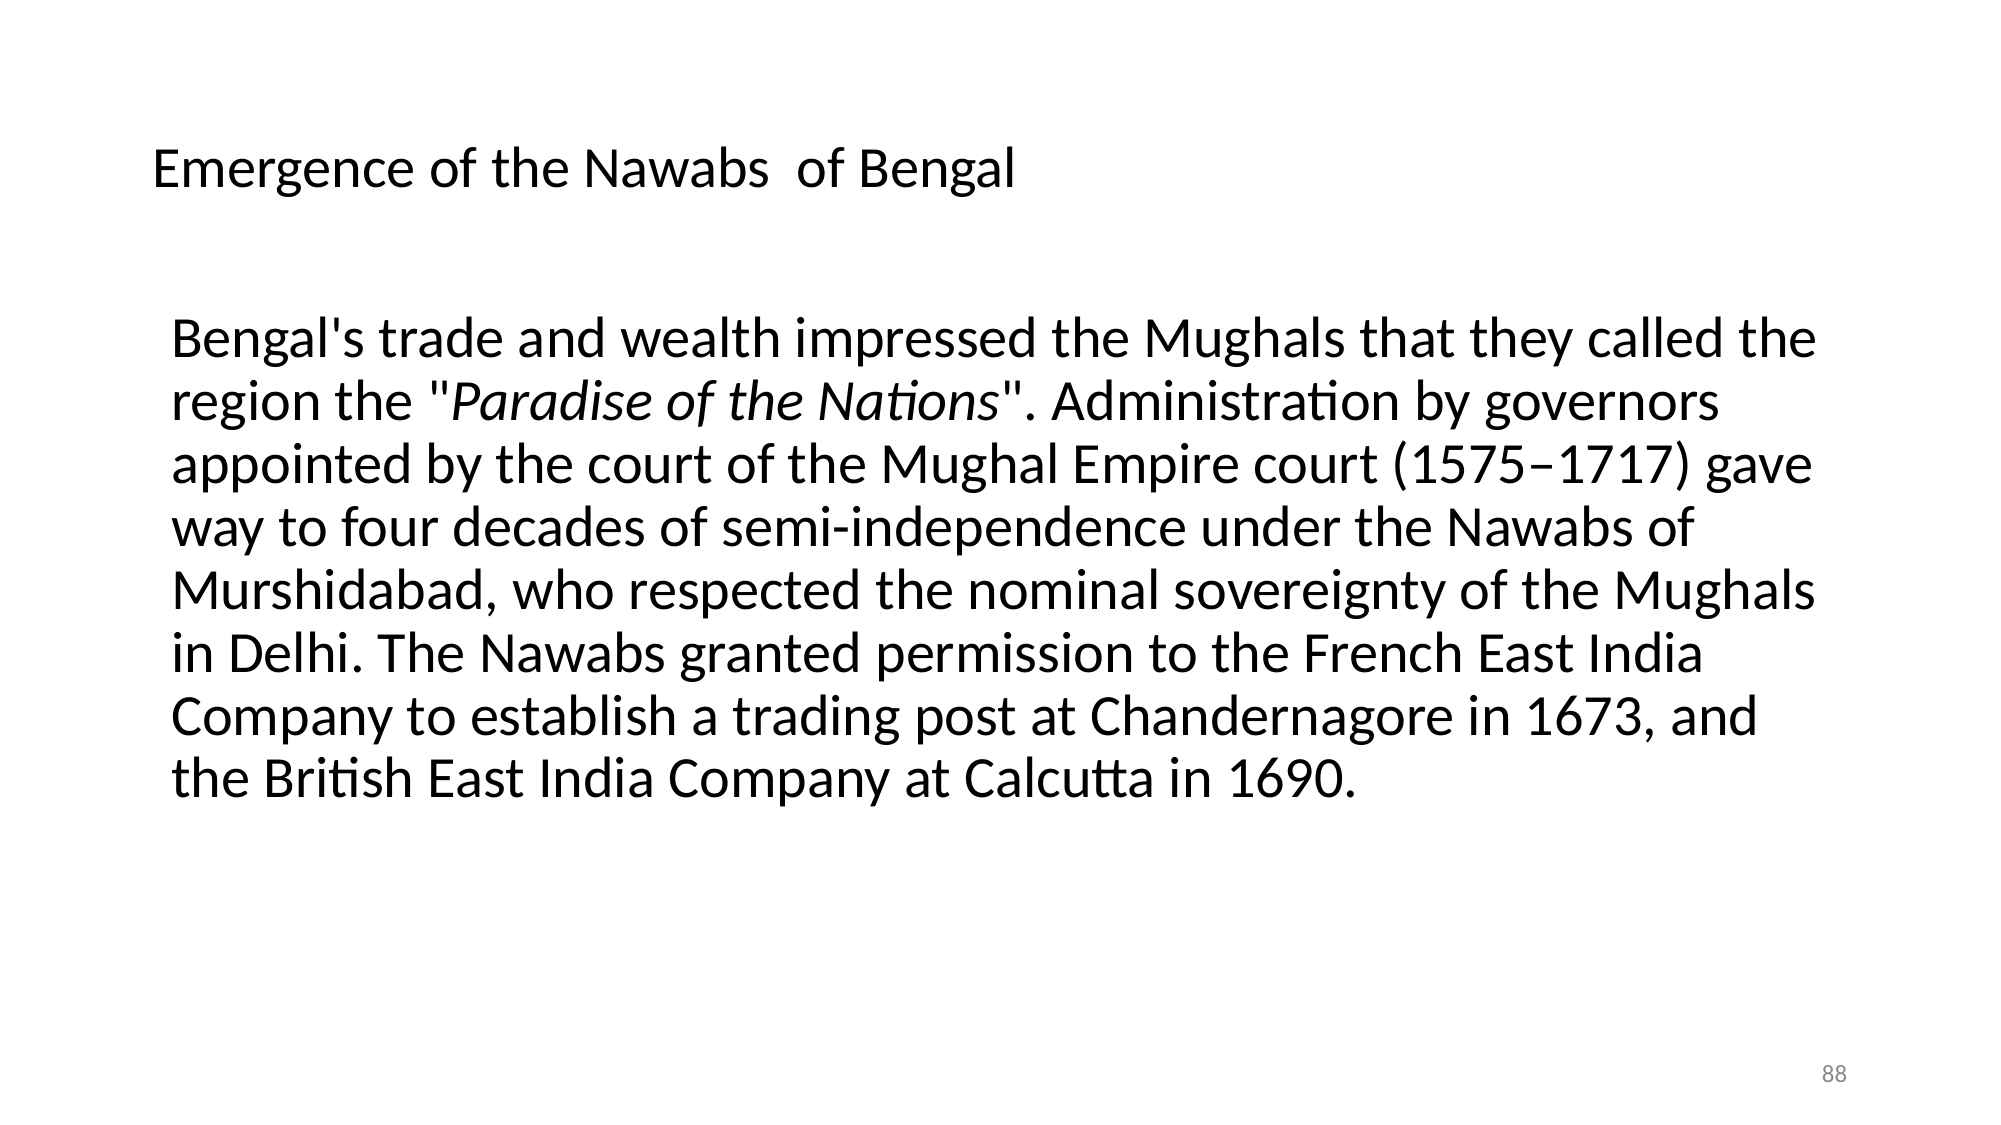

# Emergence of the Nawabs  of Bengal
Bengal's trade and wealth impressed the Mughals that they called the region the "Paradise of the Nations". Administration by governors appointed by the court of the Mughal Empire court (1575–1717) gave way to four decades of semi-independence under the Nawabs of Murshidabad, who respected the nominal sovereignty of the Mughals in Delhi. The Nawabs granted permission to the French East India Company to establish a trading post at Chandernagore in 1673, and the British East India Company at Calcutta in 1690.

88